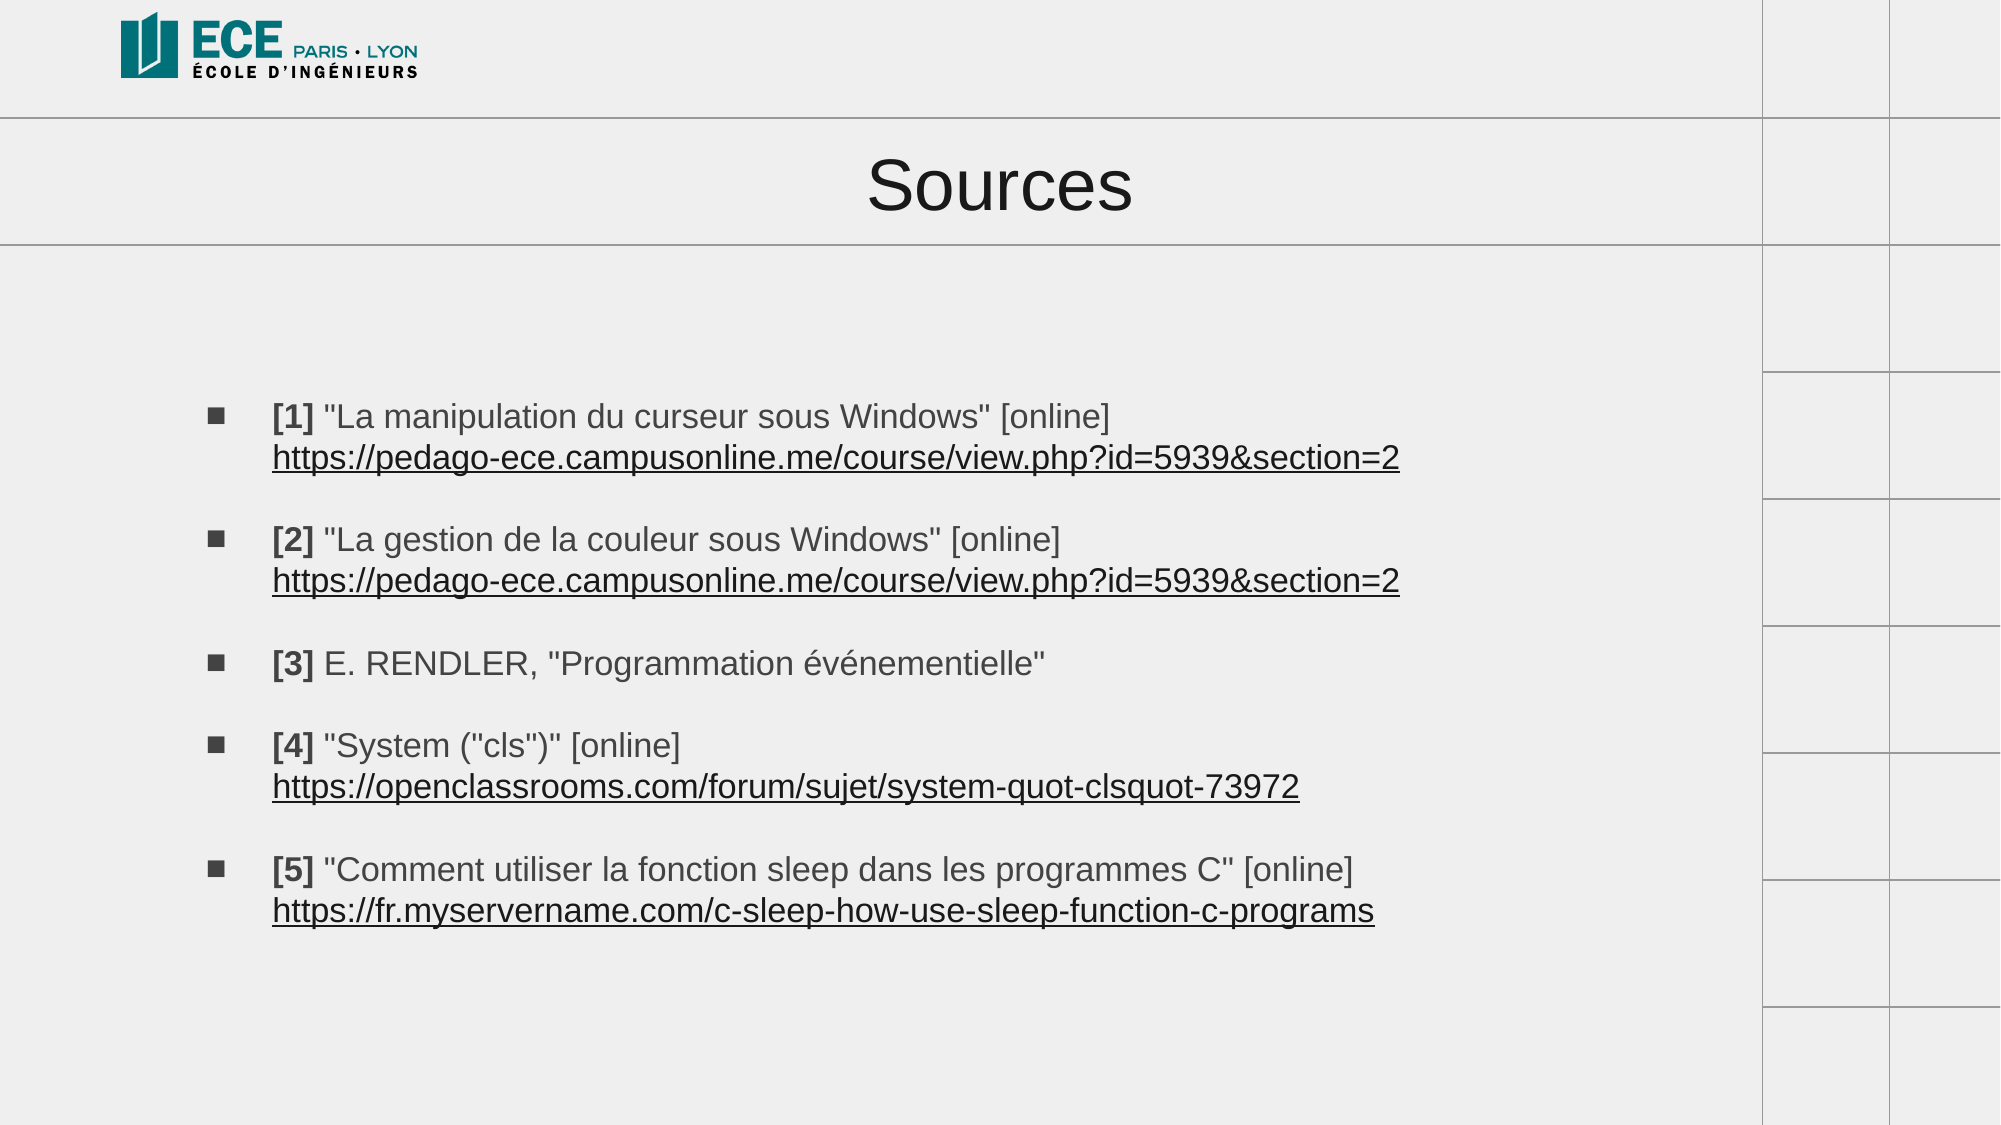

# Sources
[1] "La manipulation du curseur sous Windows" [online] https://pedago-ece.campusonline.me/course/view.php?id=5939&section=2

[2] "La gestion de la couleur sous Windows" [online] https://pedago-ece.campusonline.me/course/view.php?id=5939&section=2

[3] E. RENDLER, "Programmation événementielle"

[4] "System ("cls")" [online] https://openclassrooms.com/forum/sujet/system-quot-clsquot-73972

[5] "Comment utiliser la fonction sleep dans les programmes C" [online] https://fr.myservername.com/c-sleep-how-use-sleep-function-c-programs